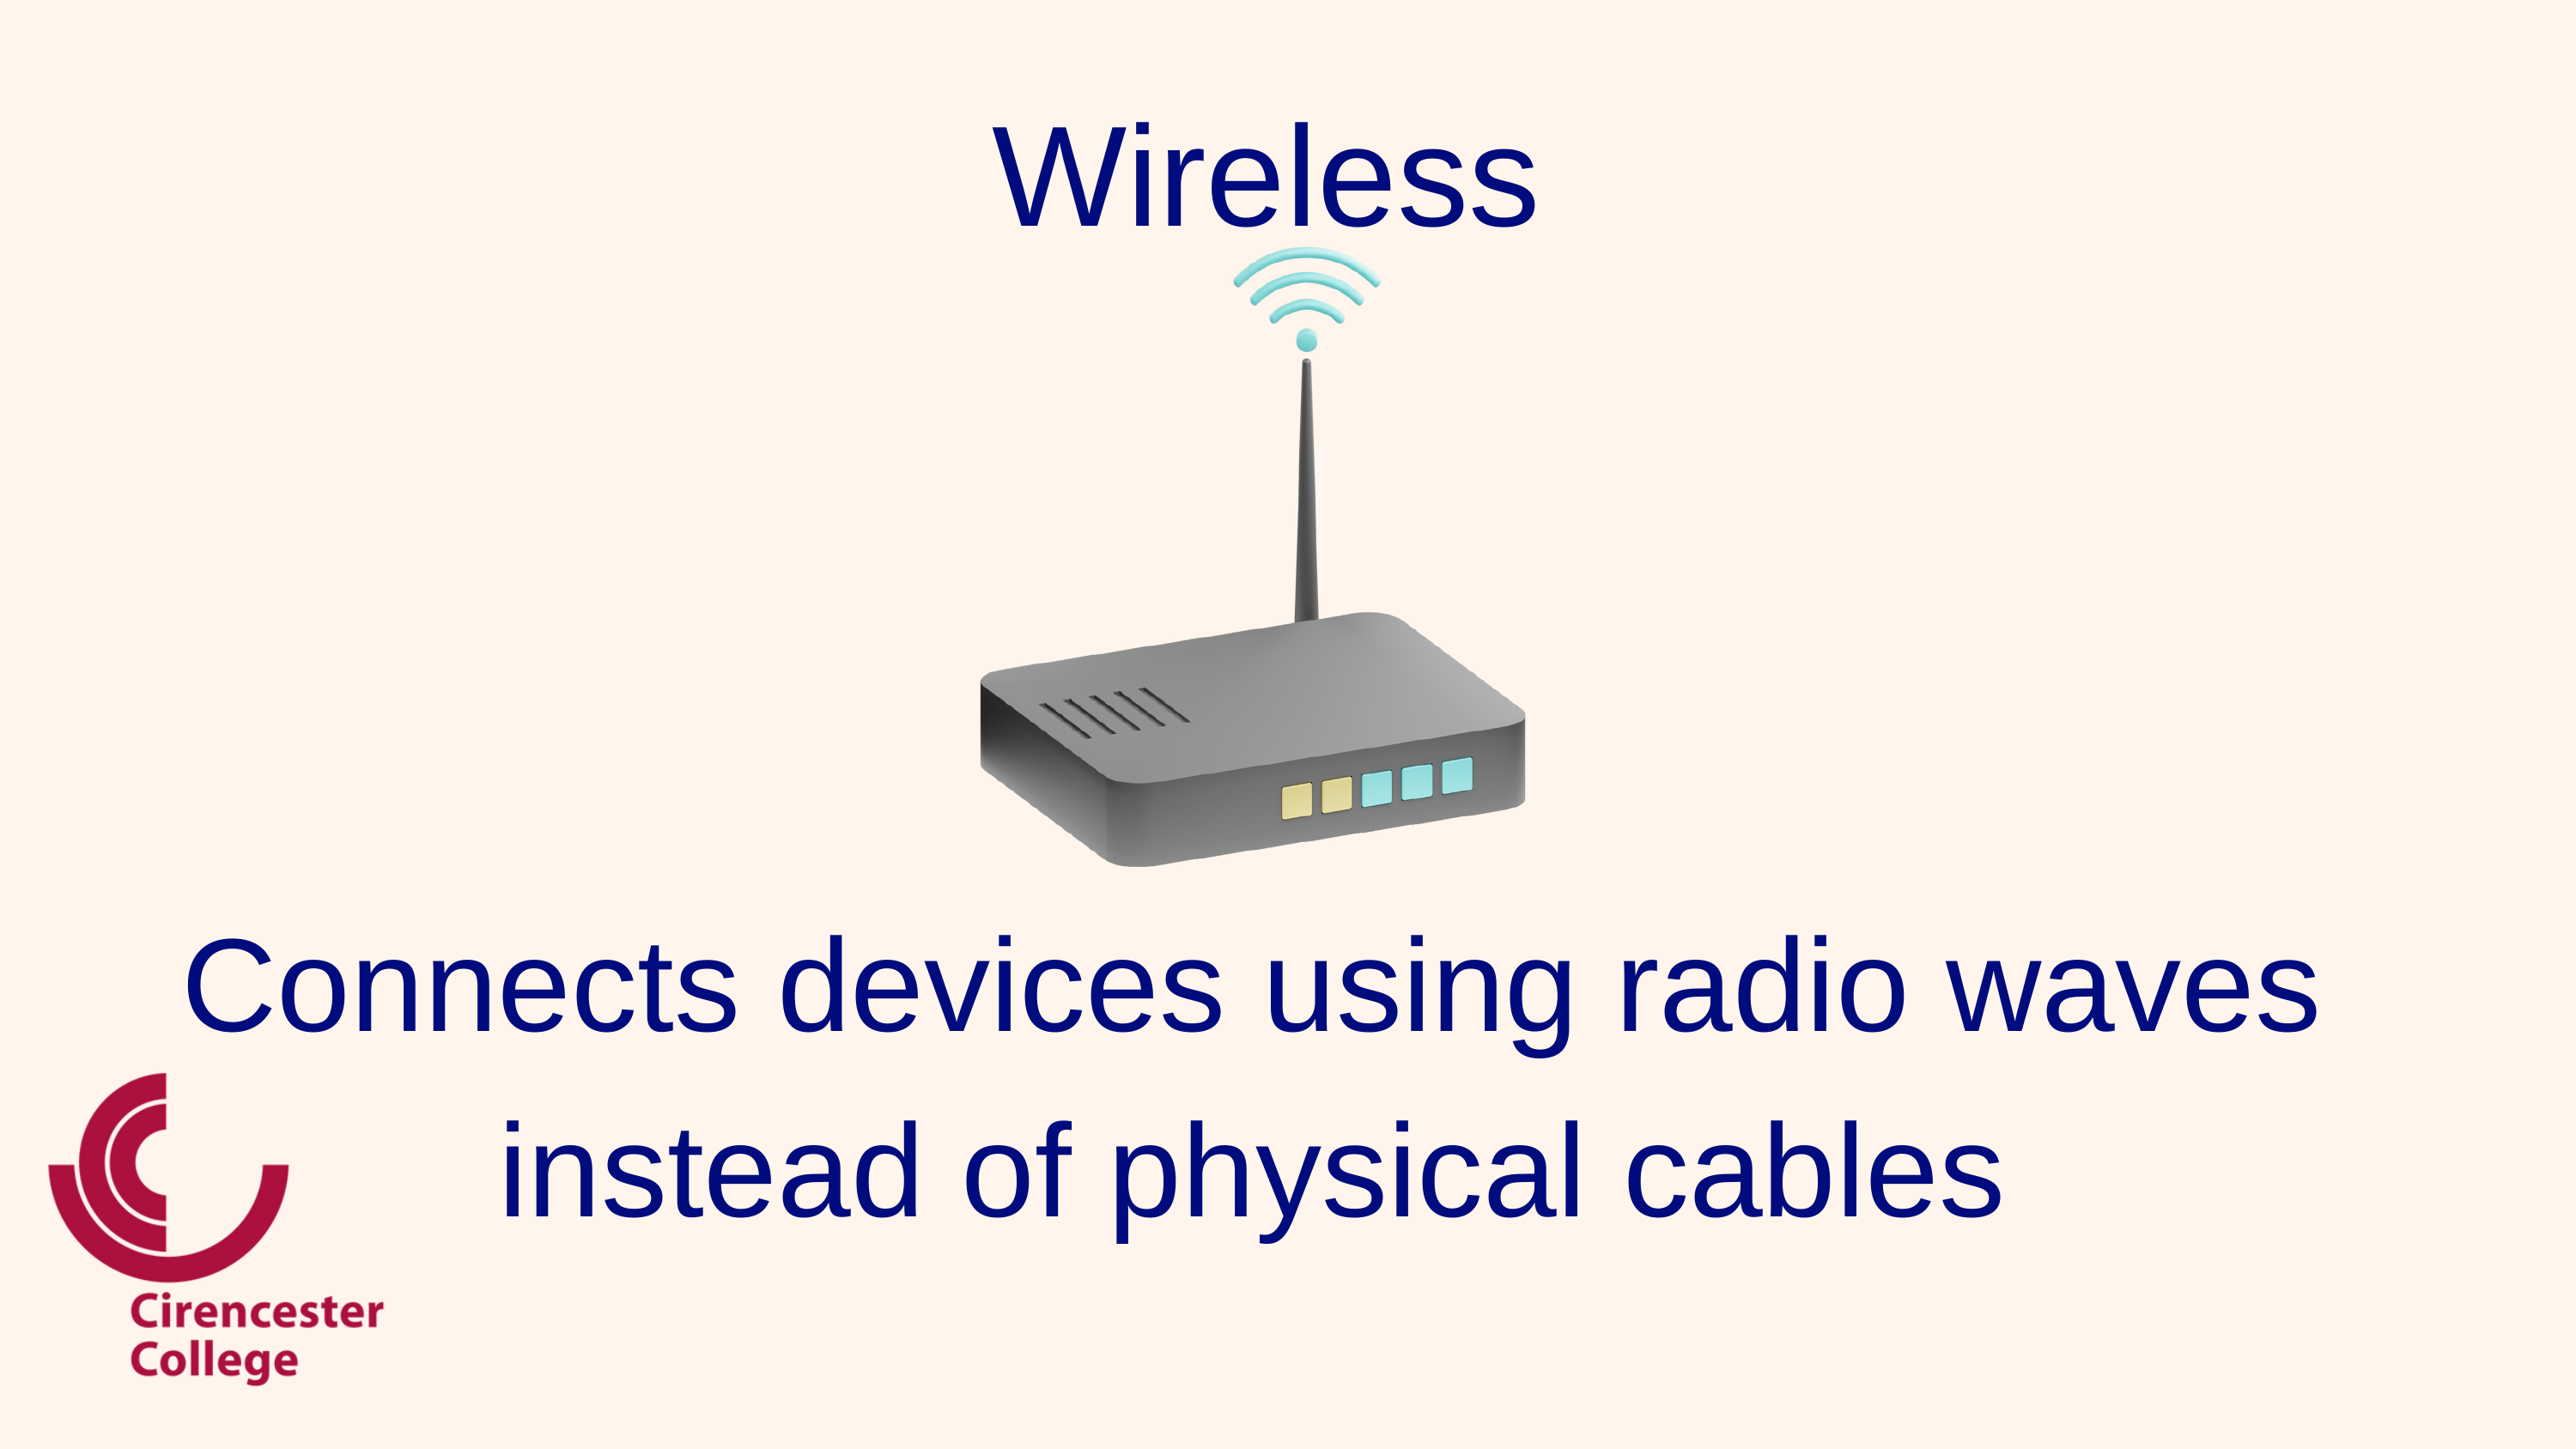

Wireless

Connects devices using radio waves instead of physical cables